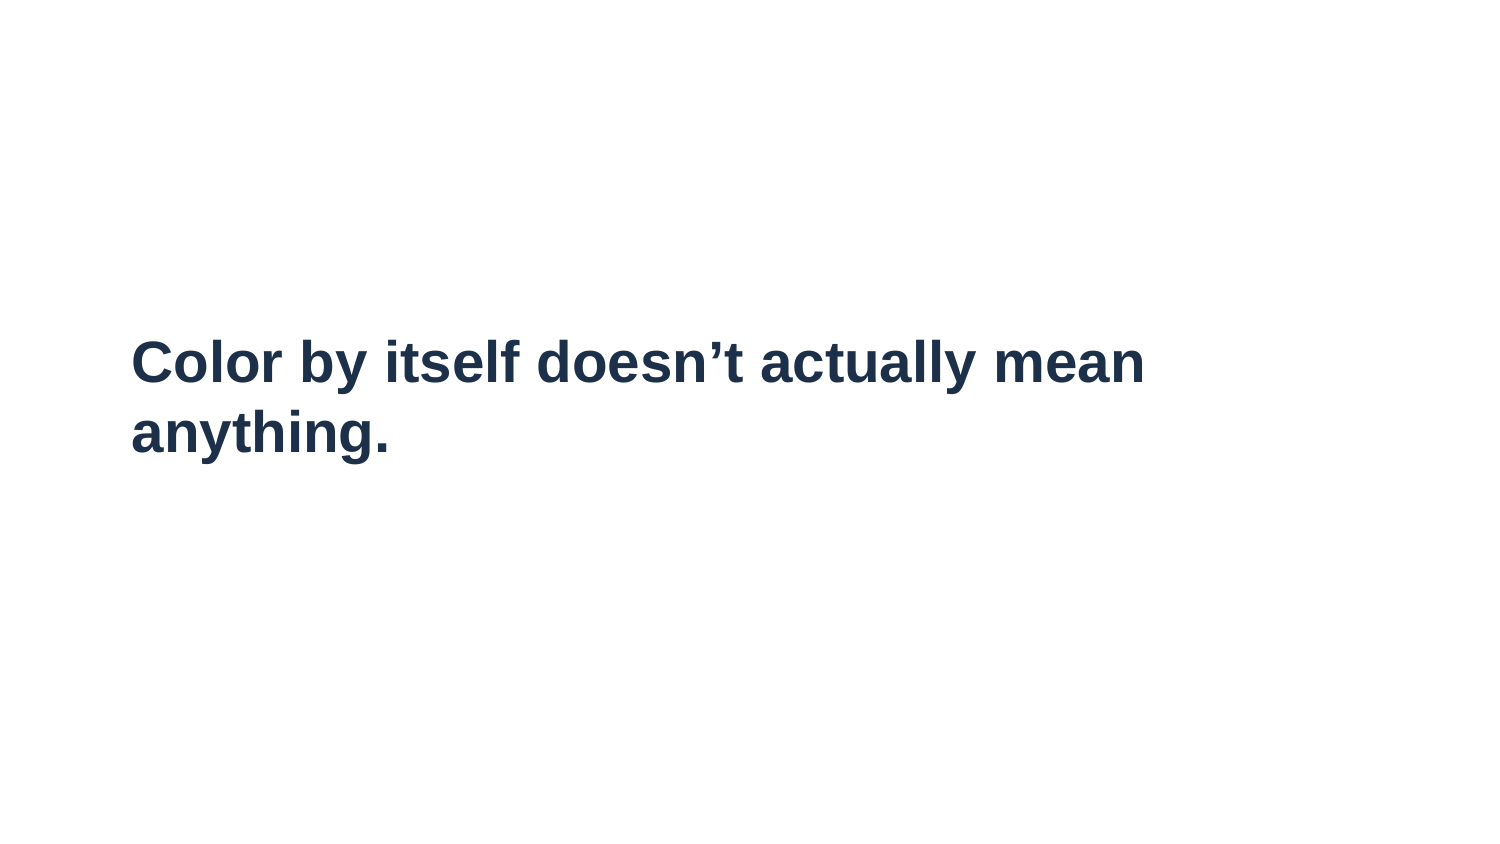

# Color by itself doesn’t actually mean anything.